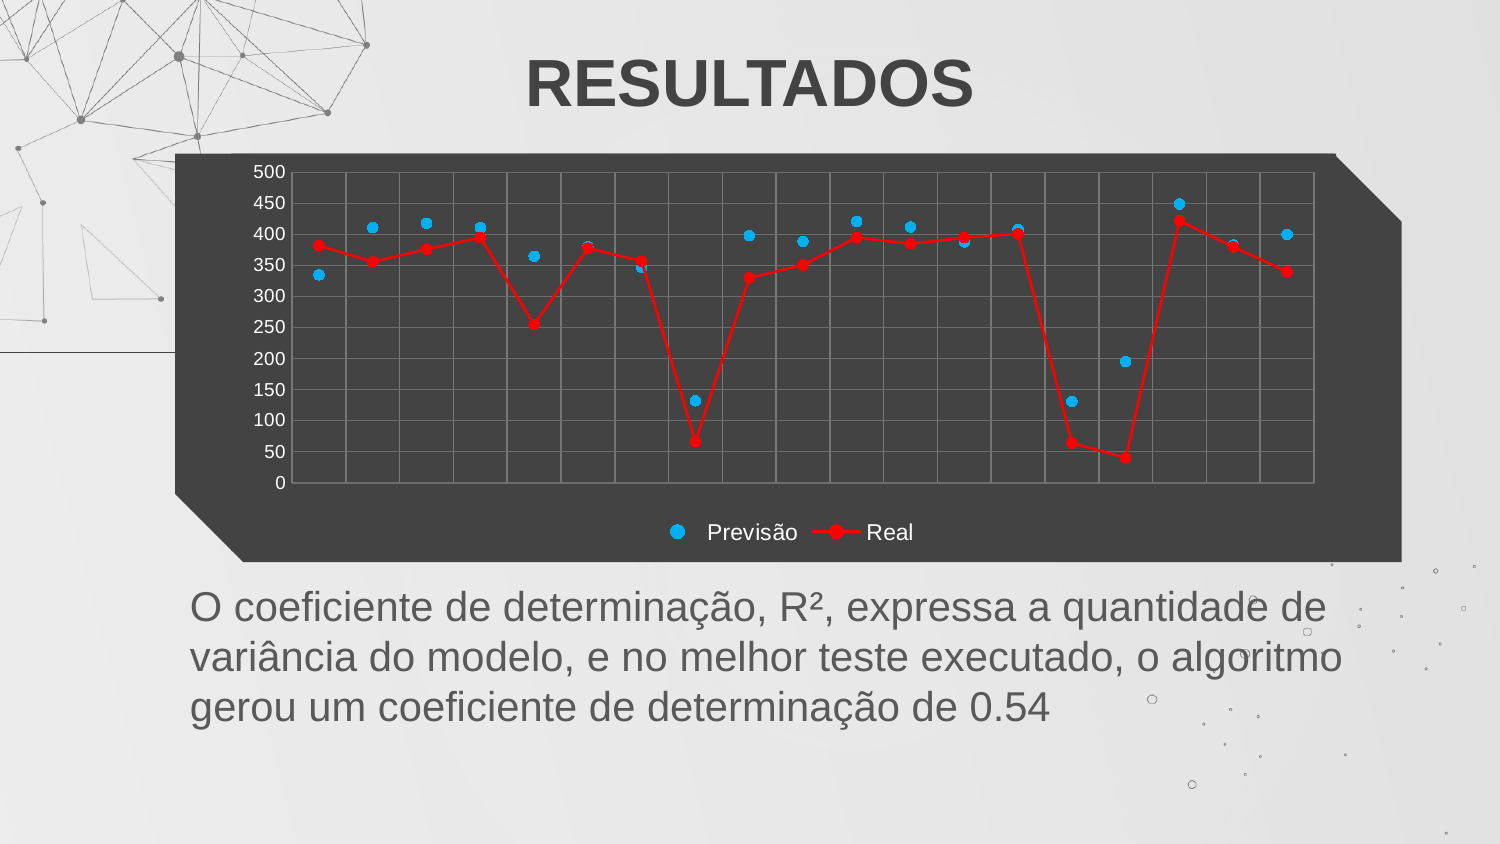

# RESULTADOS

### Chart

| Category | Previsão | Real |
|---|---|---|
O coeficiente de determinação, R², expressa a quantidade de variância do modelo, e no melhor teste executado, o algoritmo gerou um coeficiente de determinação de 0.54